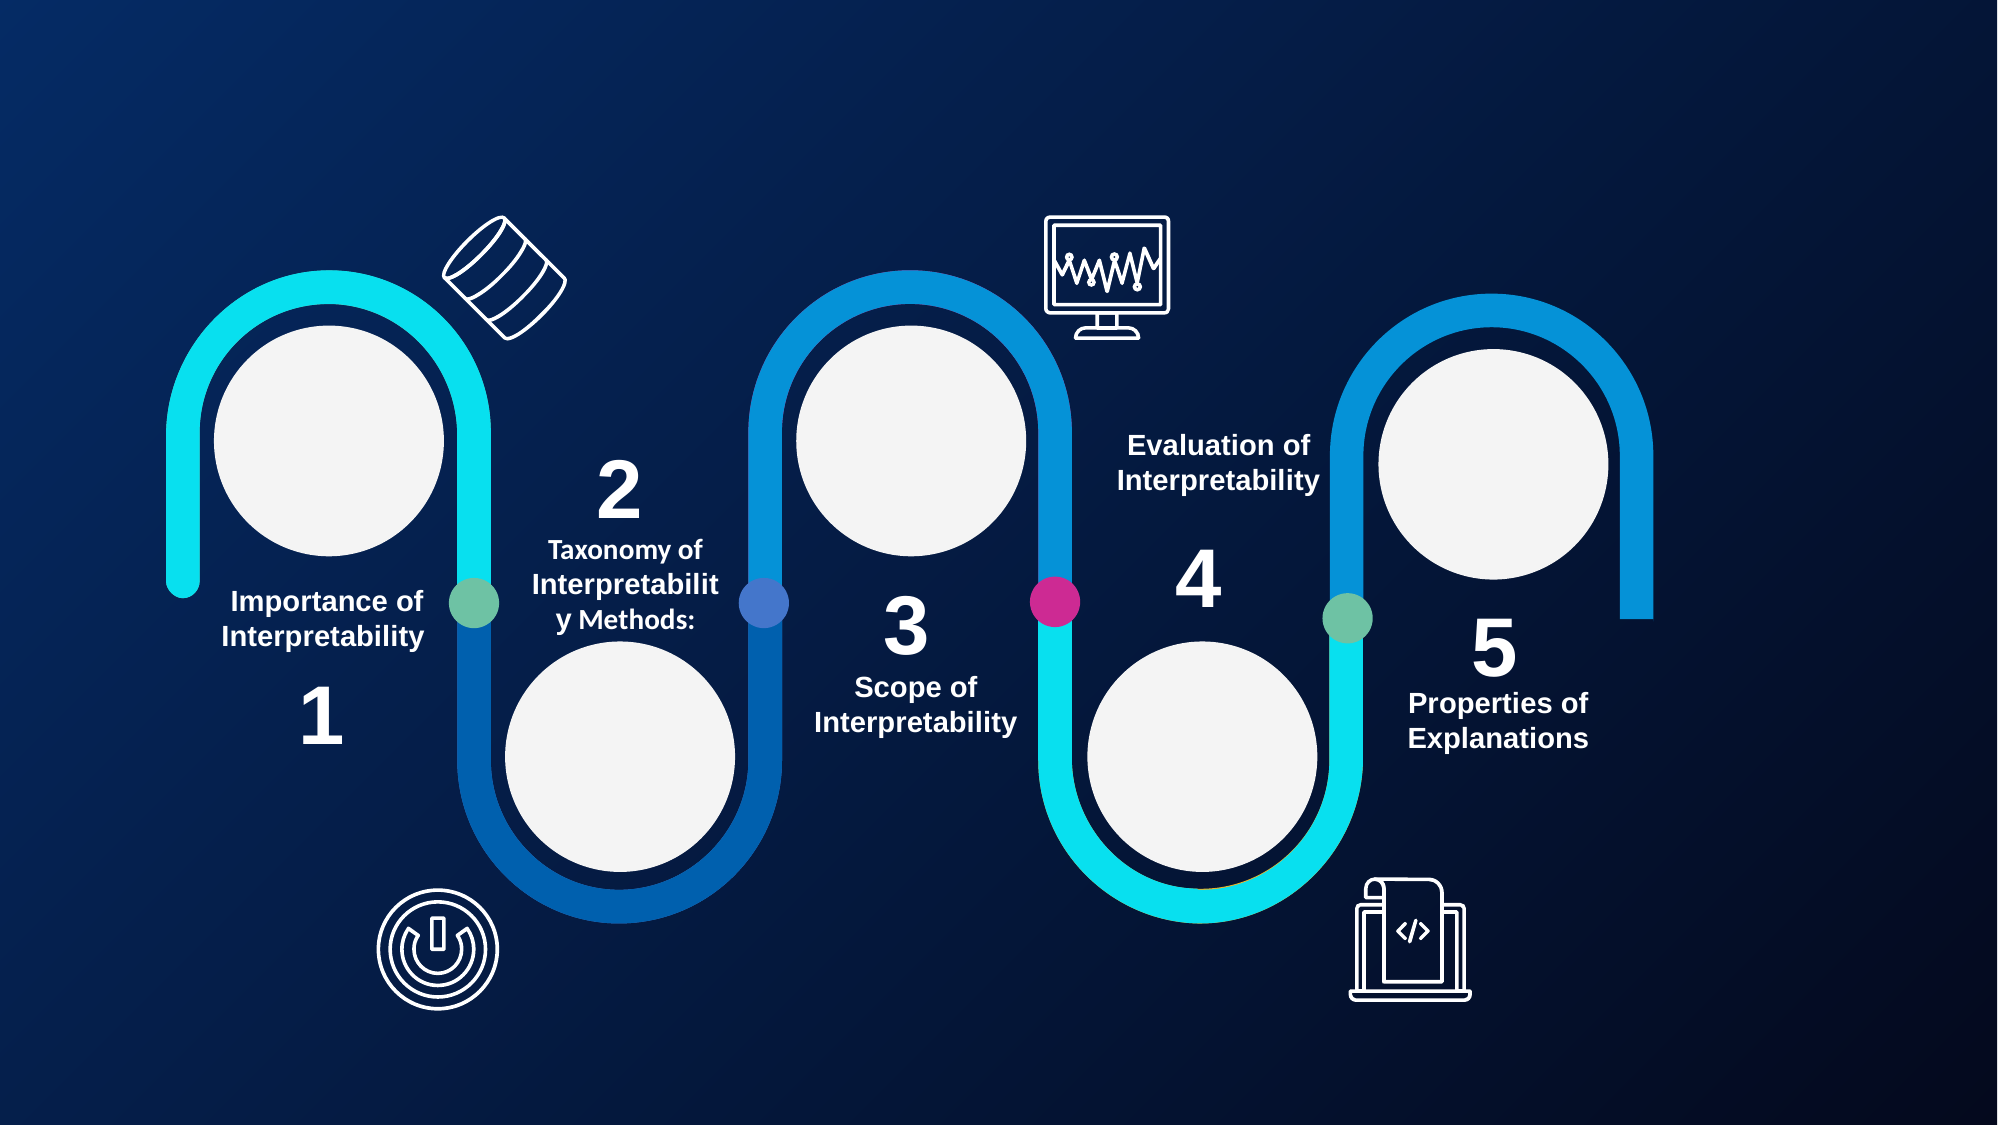

Evaluation of Interpretability
2
4
Taxonomy of Interpretability Methods:
3
Importance of Interpretability
5

1
Scope of Interpretability
Properties of Explanations